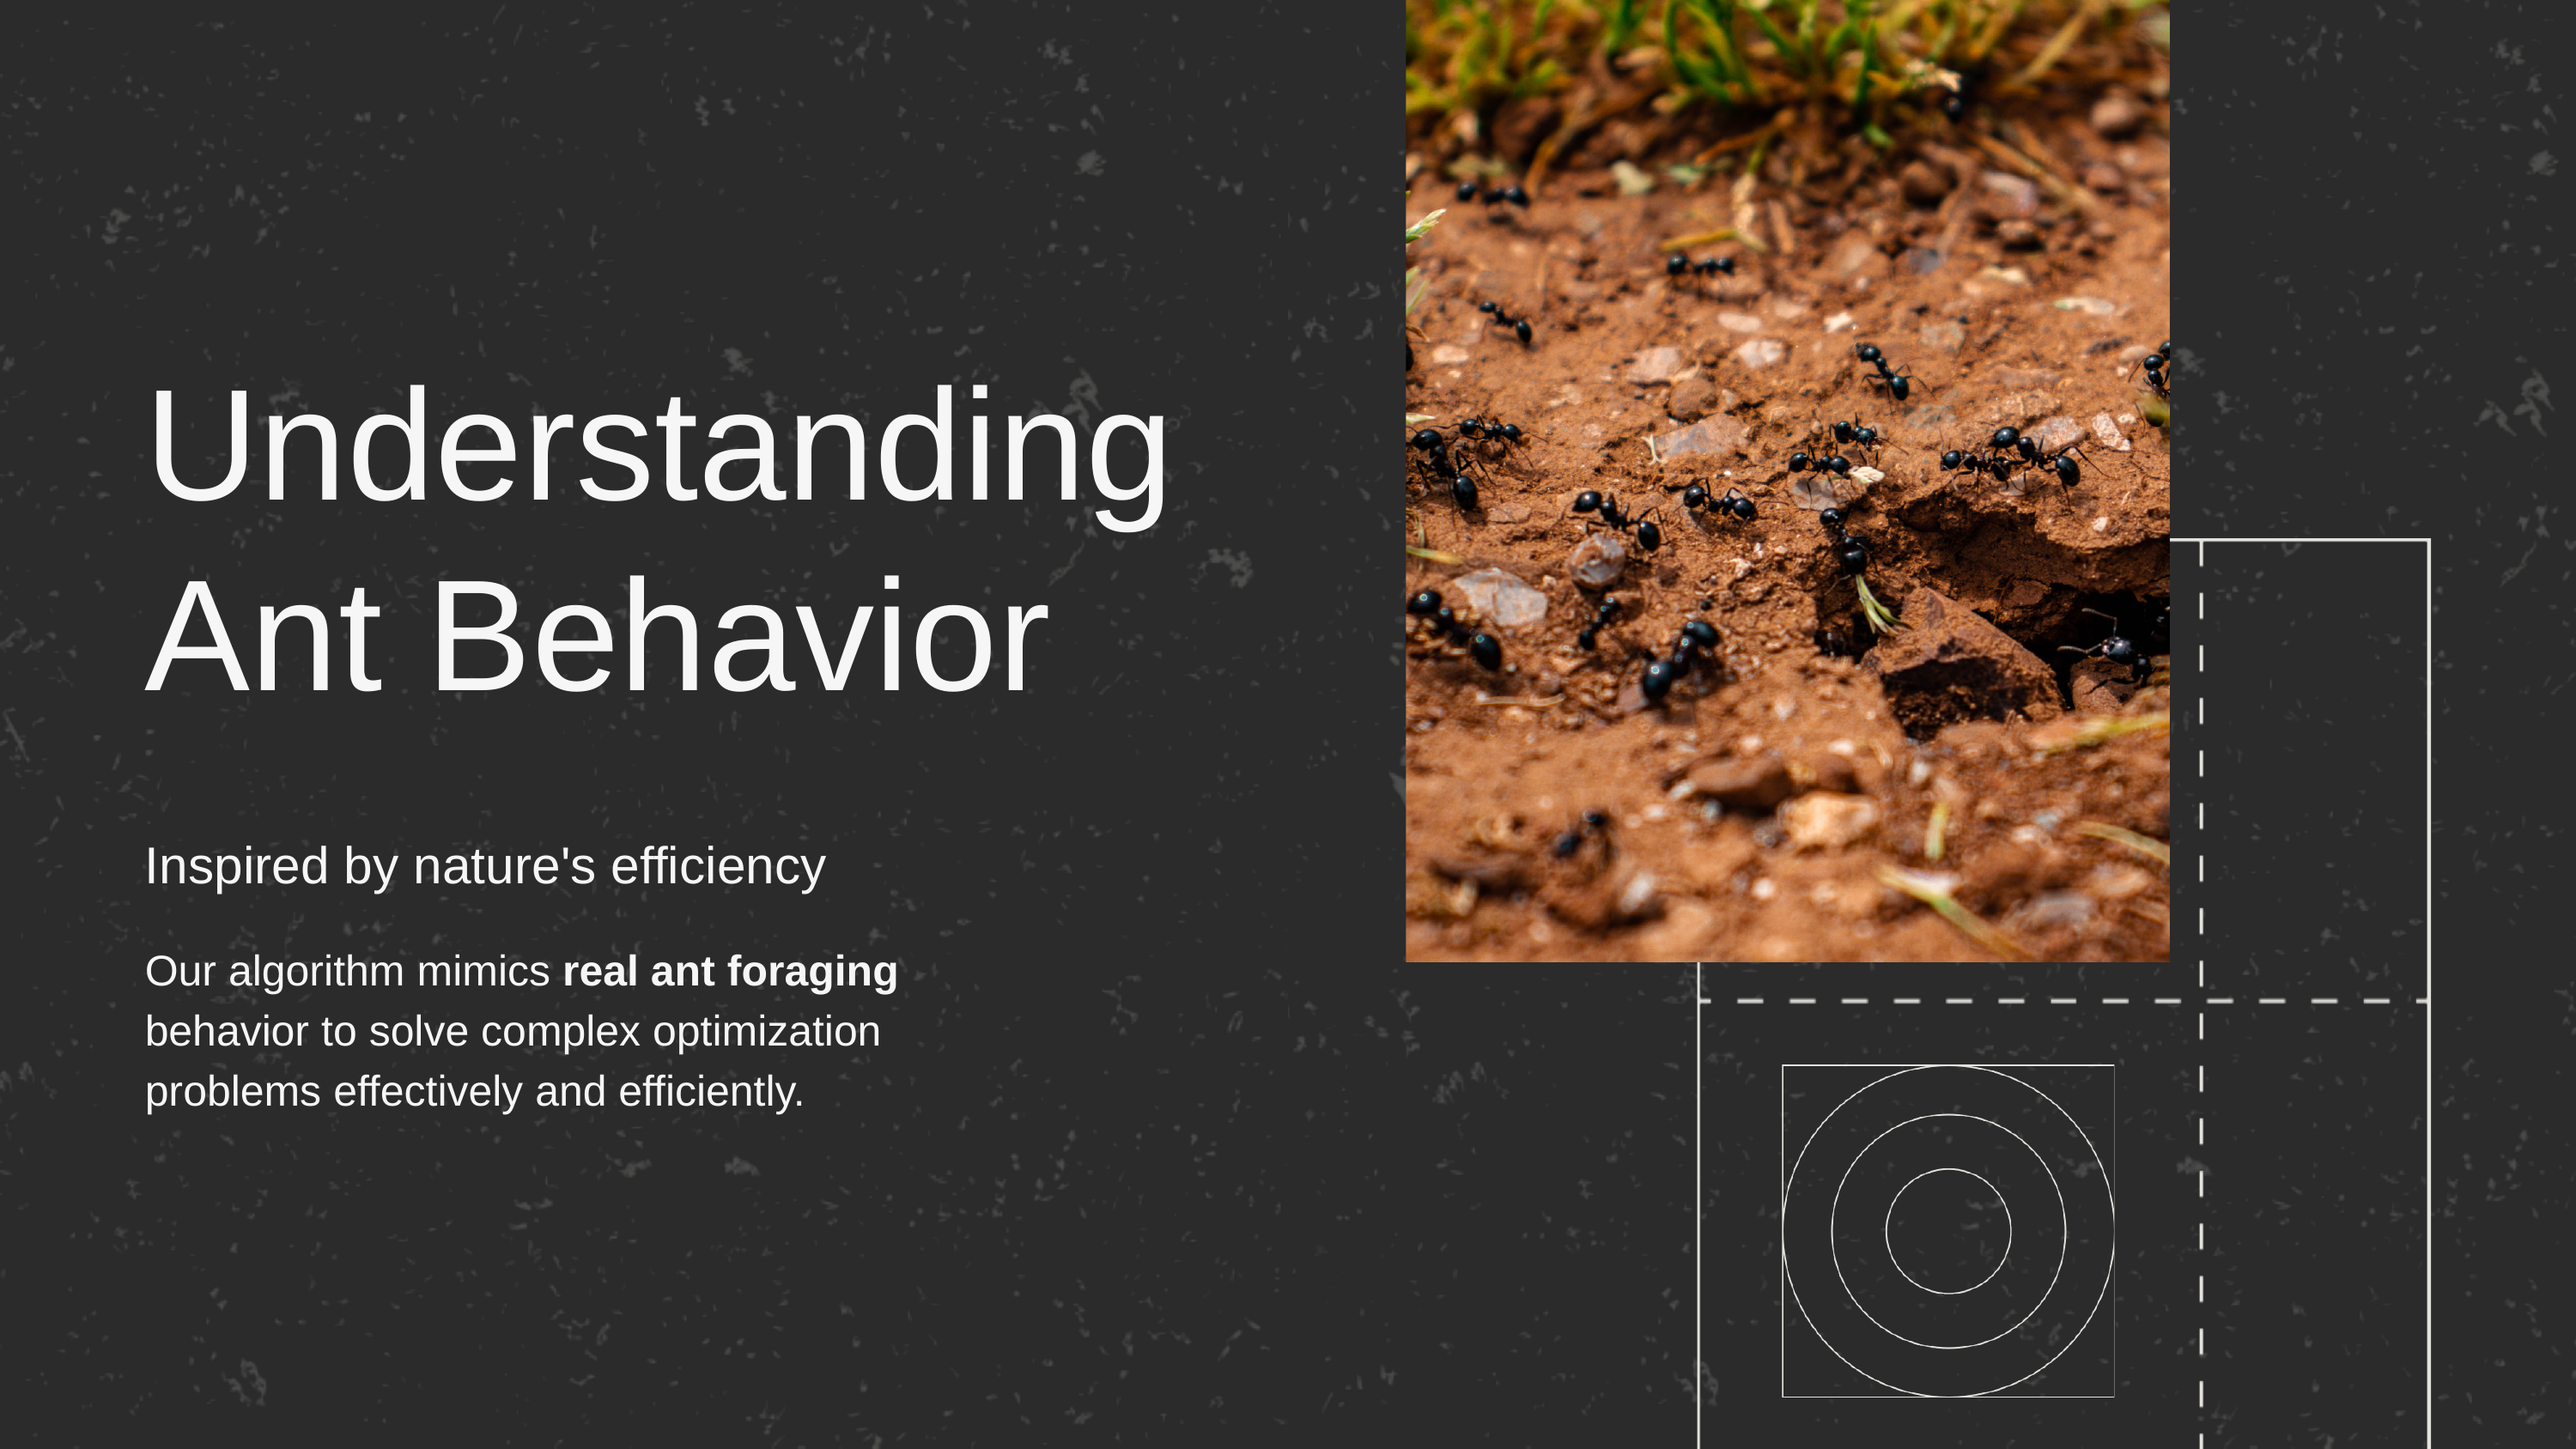

Understanding Ant Behavior
Inspired by nature's efficiency
Our algorithm mimics real ant foraging behavior to solve complex optimization problems effectively and efficiently.